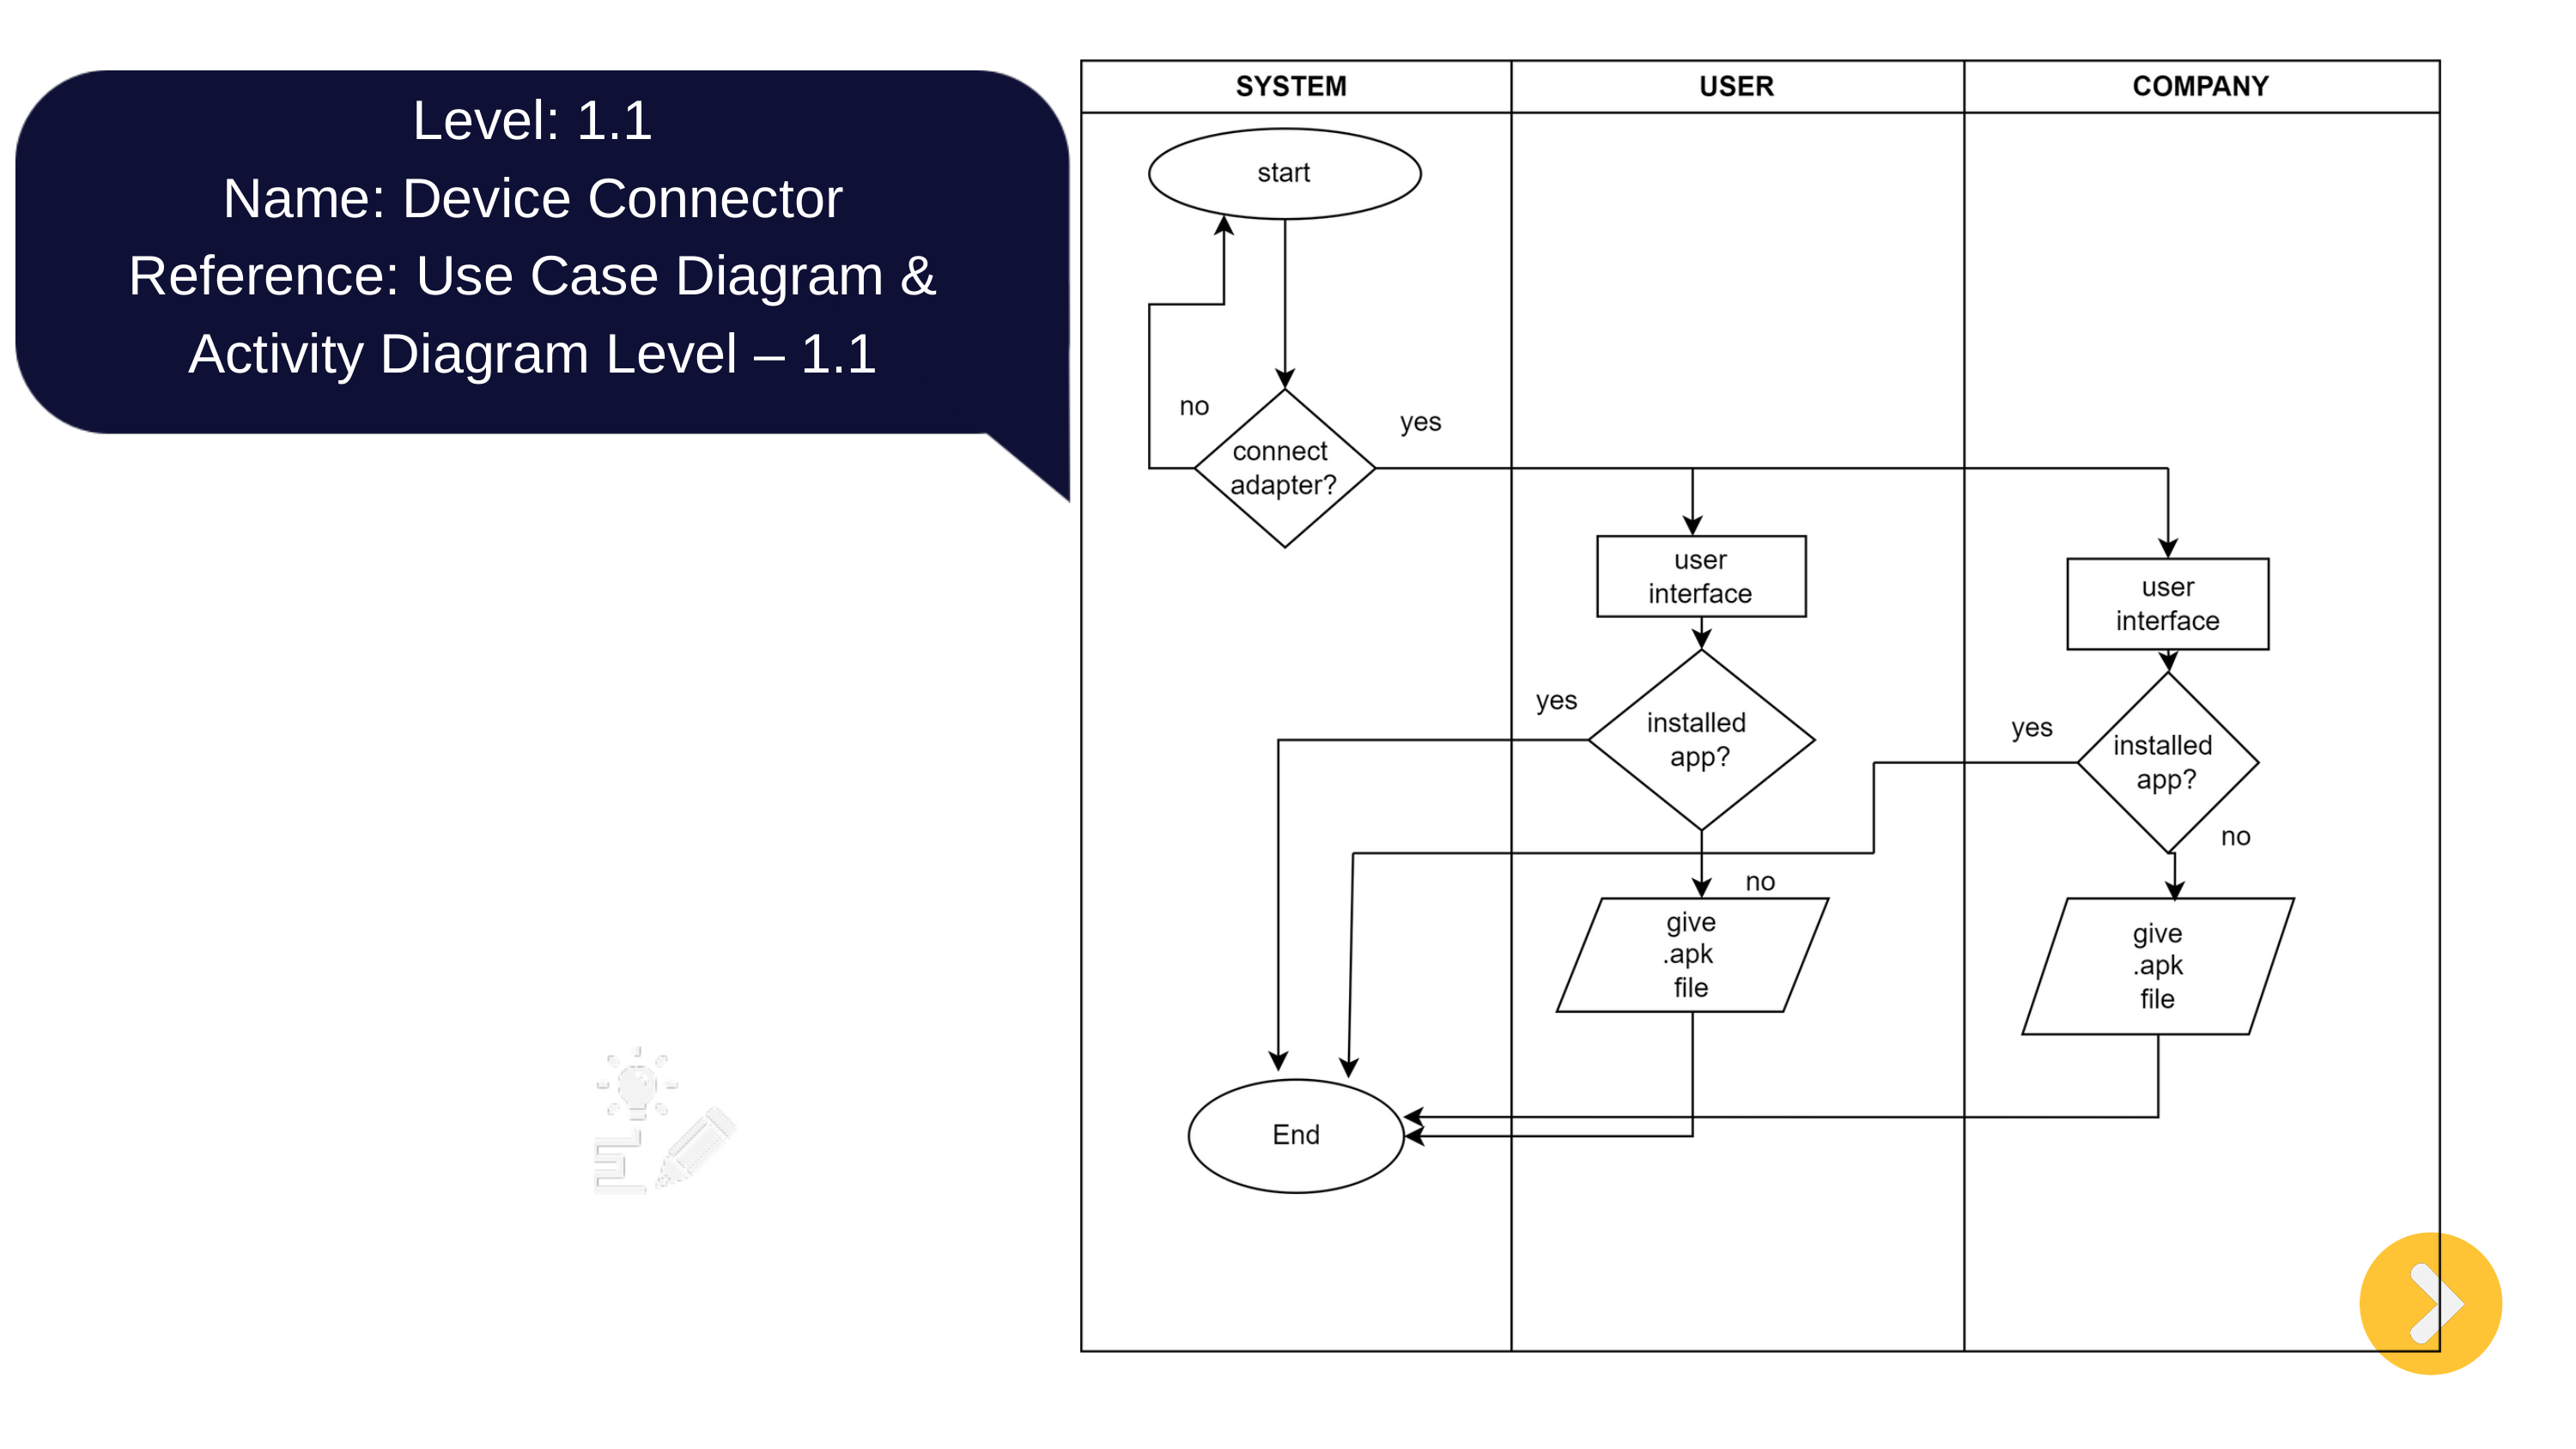

Level: 1.1
Name: Device Connector
Reference: Use Case Diagram & Activity Diagram Level – 1.1